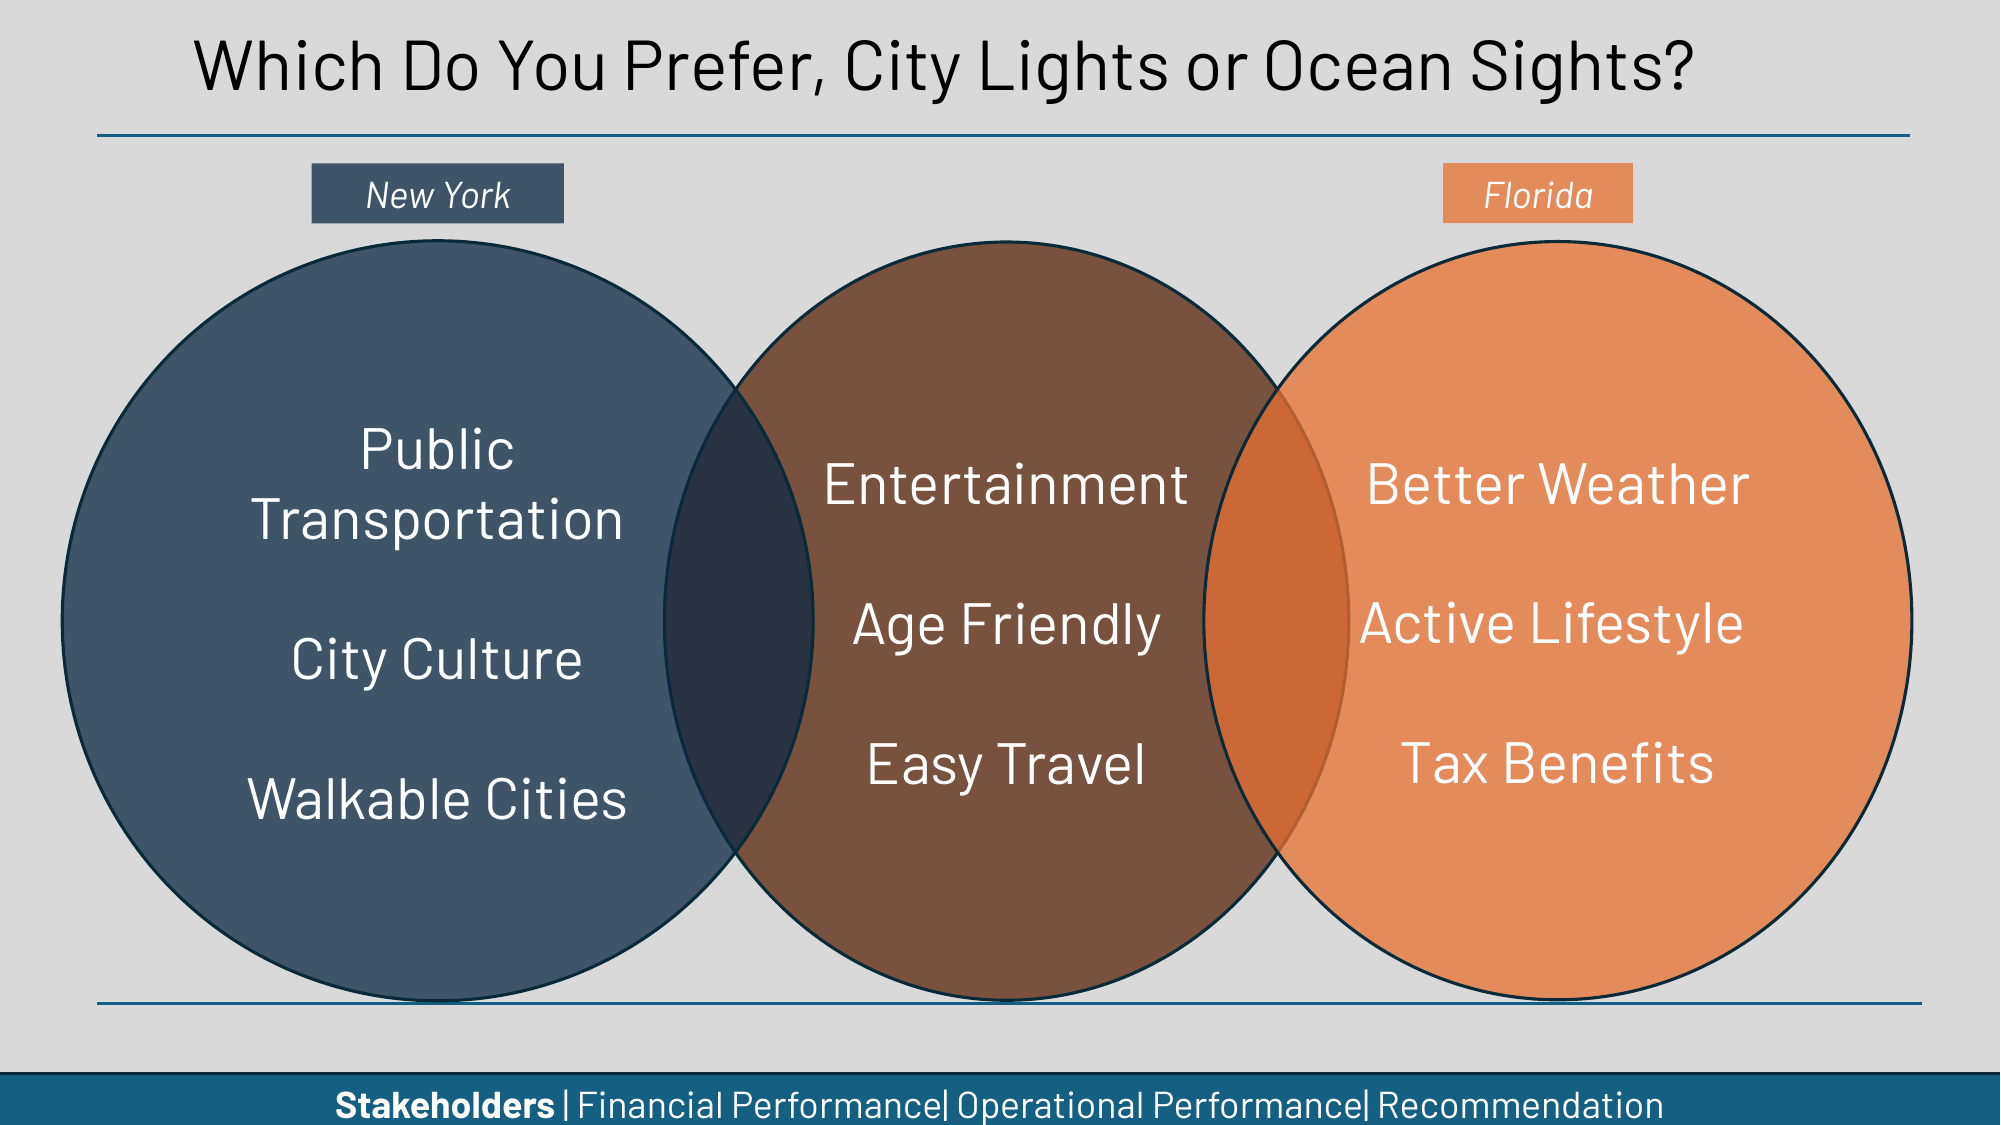

# Which Do You Prefer, City Lights or Ocean Sights?
Florida
New York
Public Transportation

City Culture

Walkable Cities
Better Weather

Active Lifestyle

Tax Benefits
Entertainment

Age Friendly

Easy Travel
Stakeholders | Financial Performance| Operational Performance| Recommendation